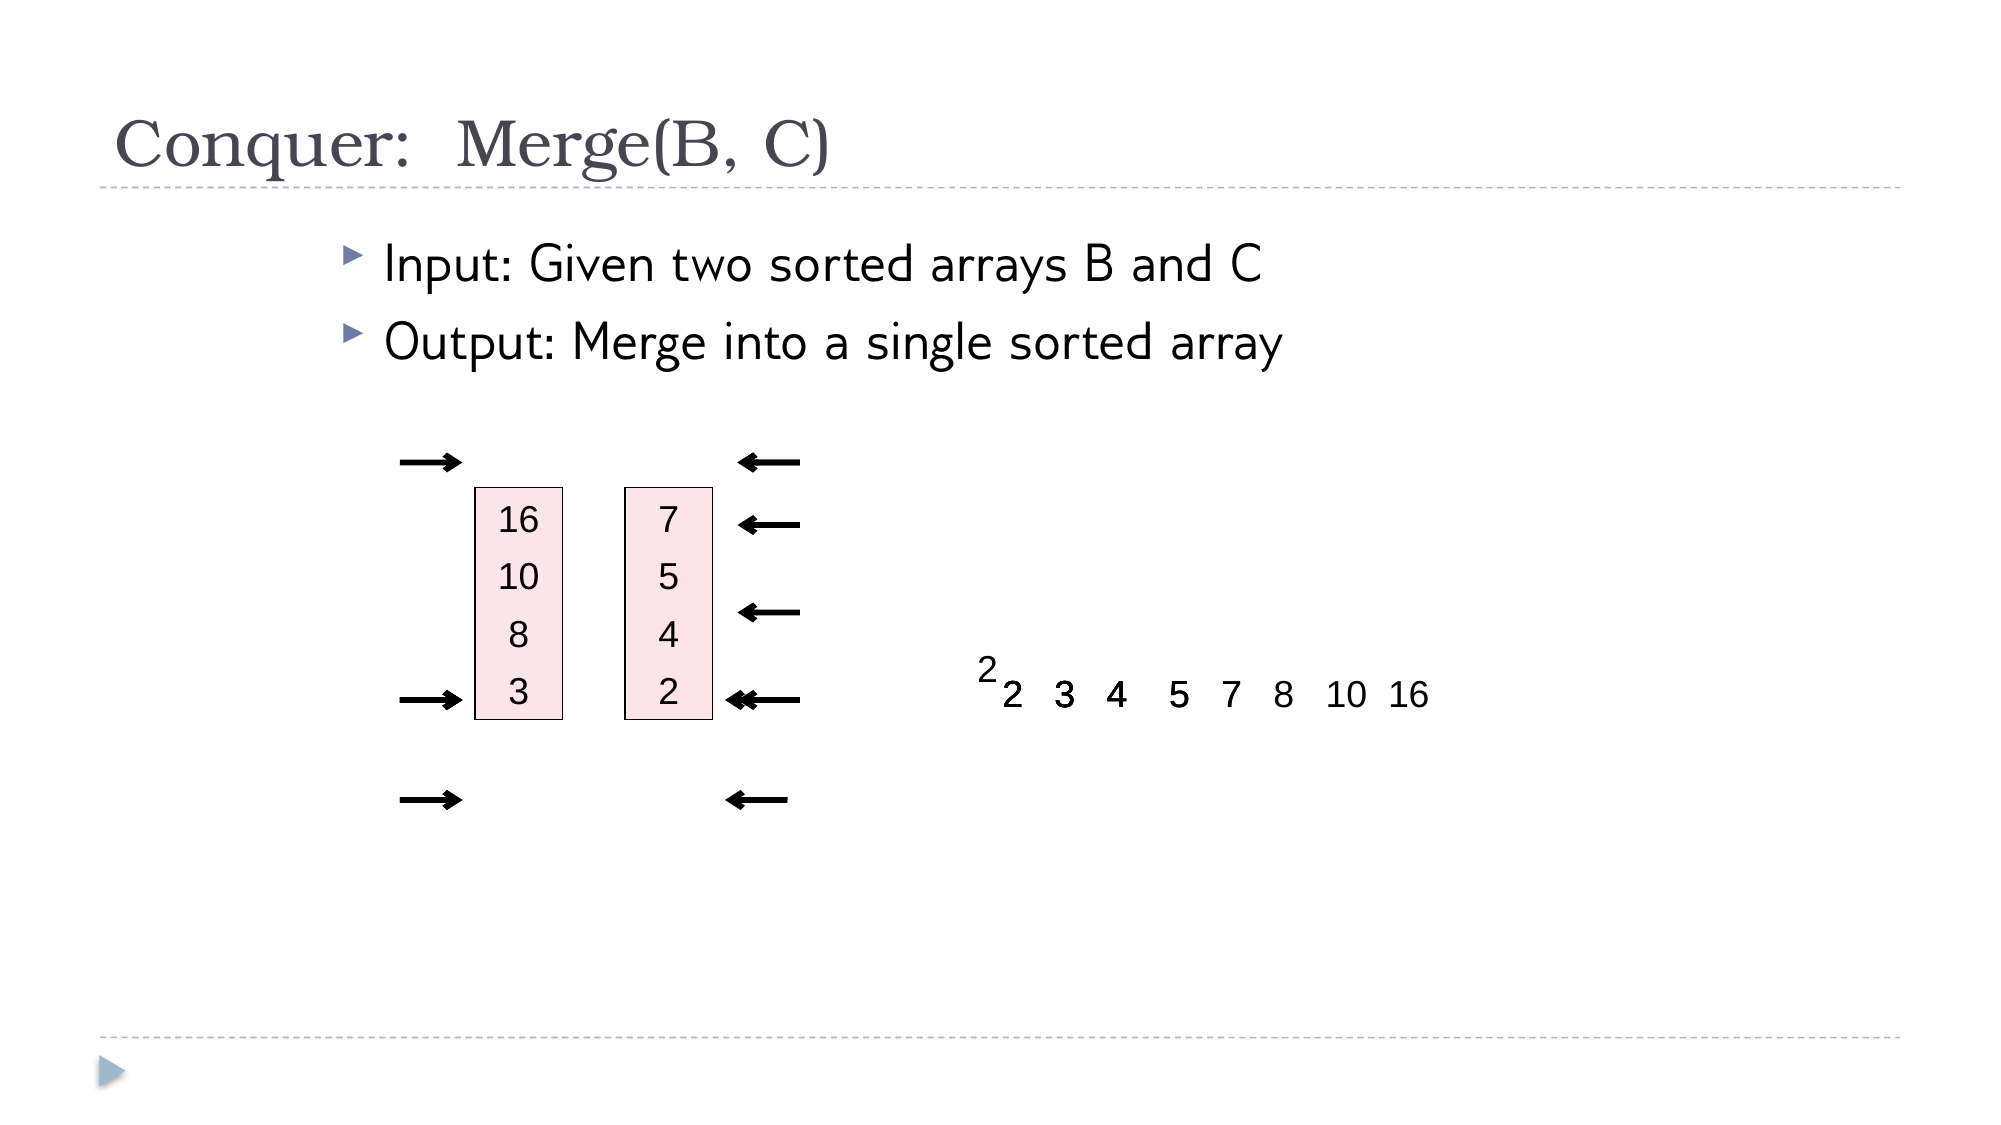

# Conquer:  Merge(B, C)
Input: Given two sorted arrays B and C
Output: Merge into a single sorted array

2   3   4    5   7   8   10  16

2   3   4    5   7

16
10
8
3
7
5
4
2

2   3   4    5

2   3   4

2

2   3